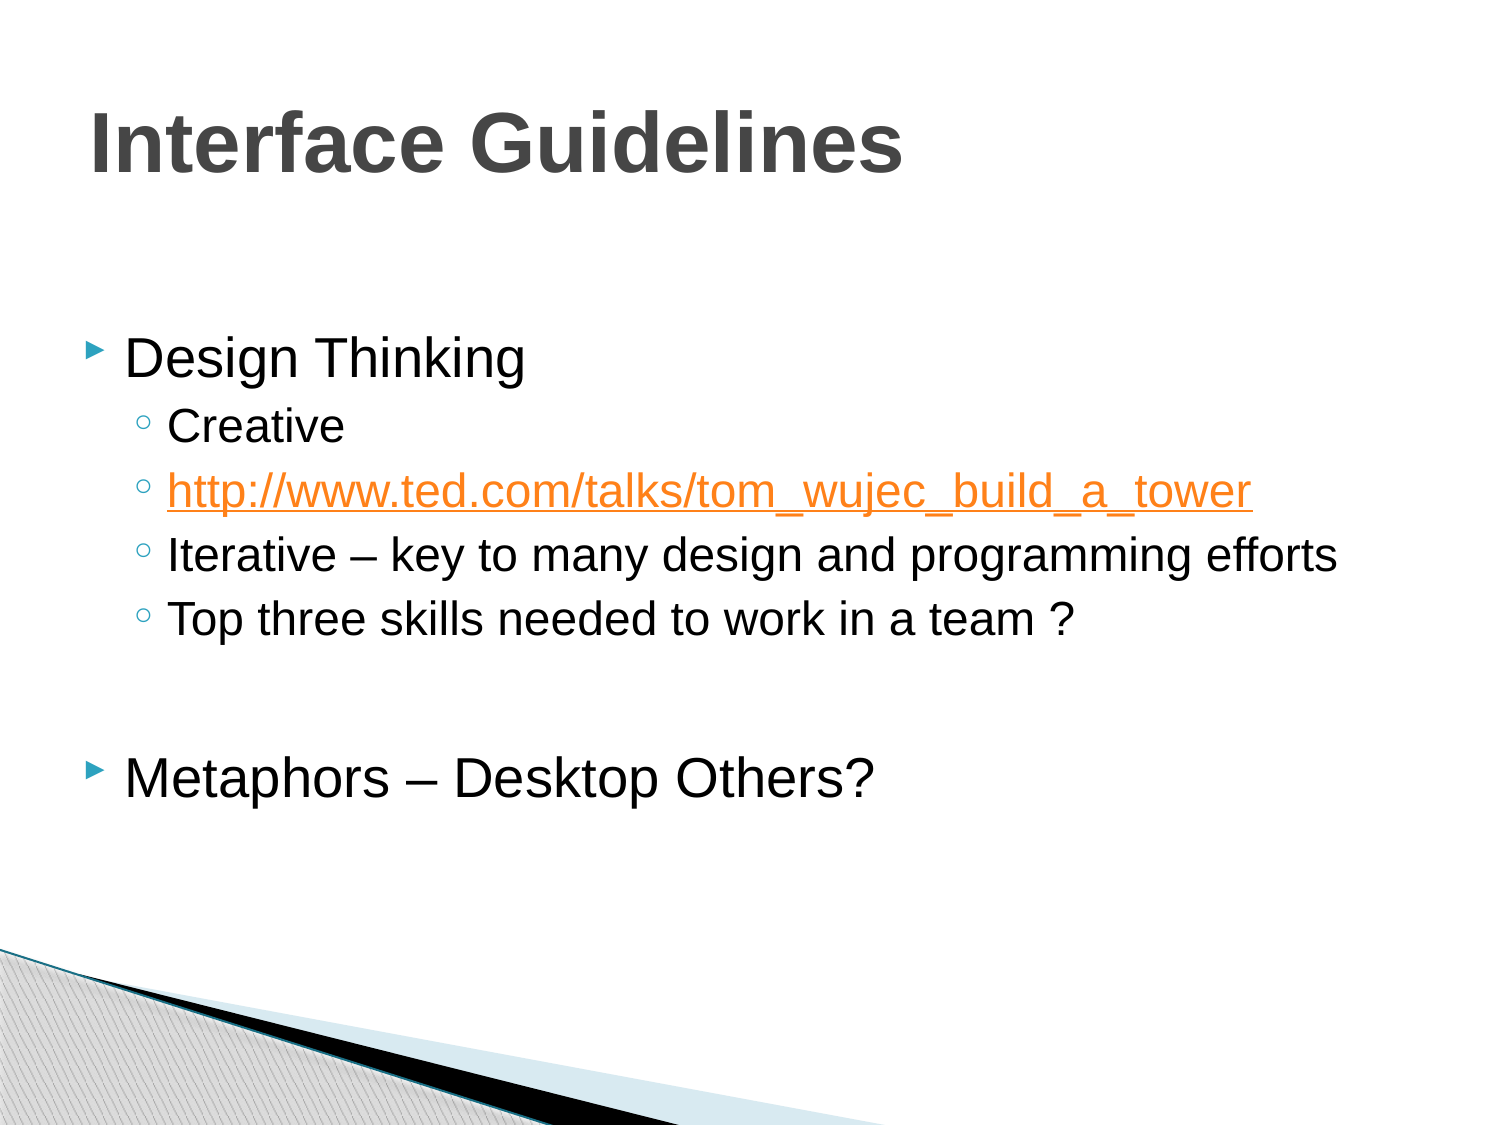

# Interface Guidelines

Design Thinking
Creative
http://www.ted.com/talks/tom_wujec_build_a_tower
Iterative – key to many design and programming efforts
Top three skills needed to work in a team ?

Metaphors – Desktop Others?